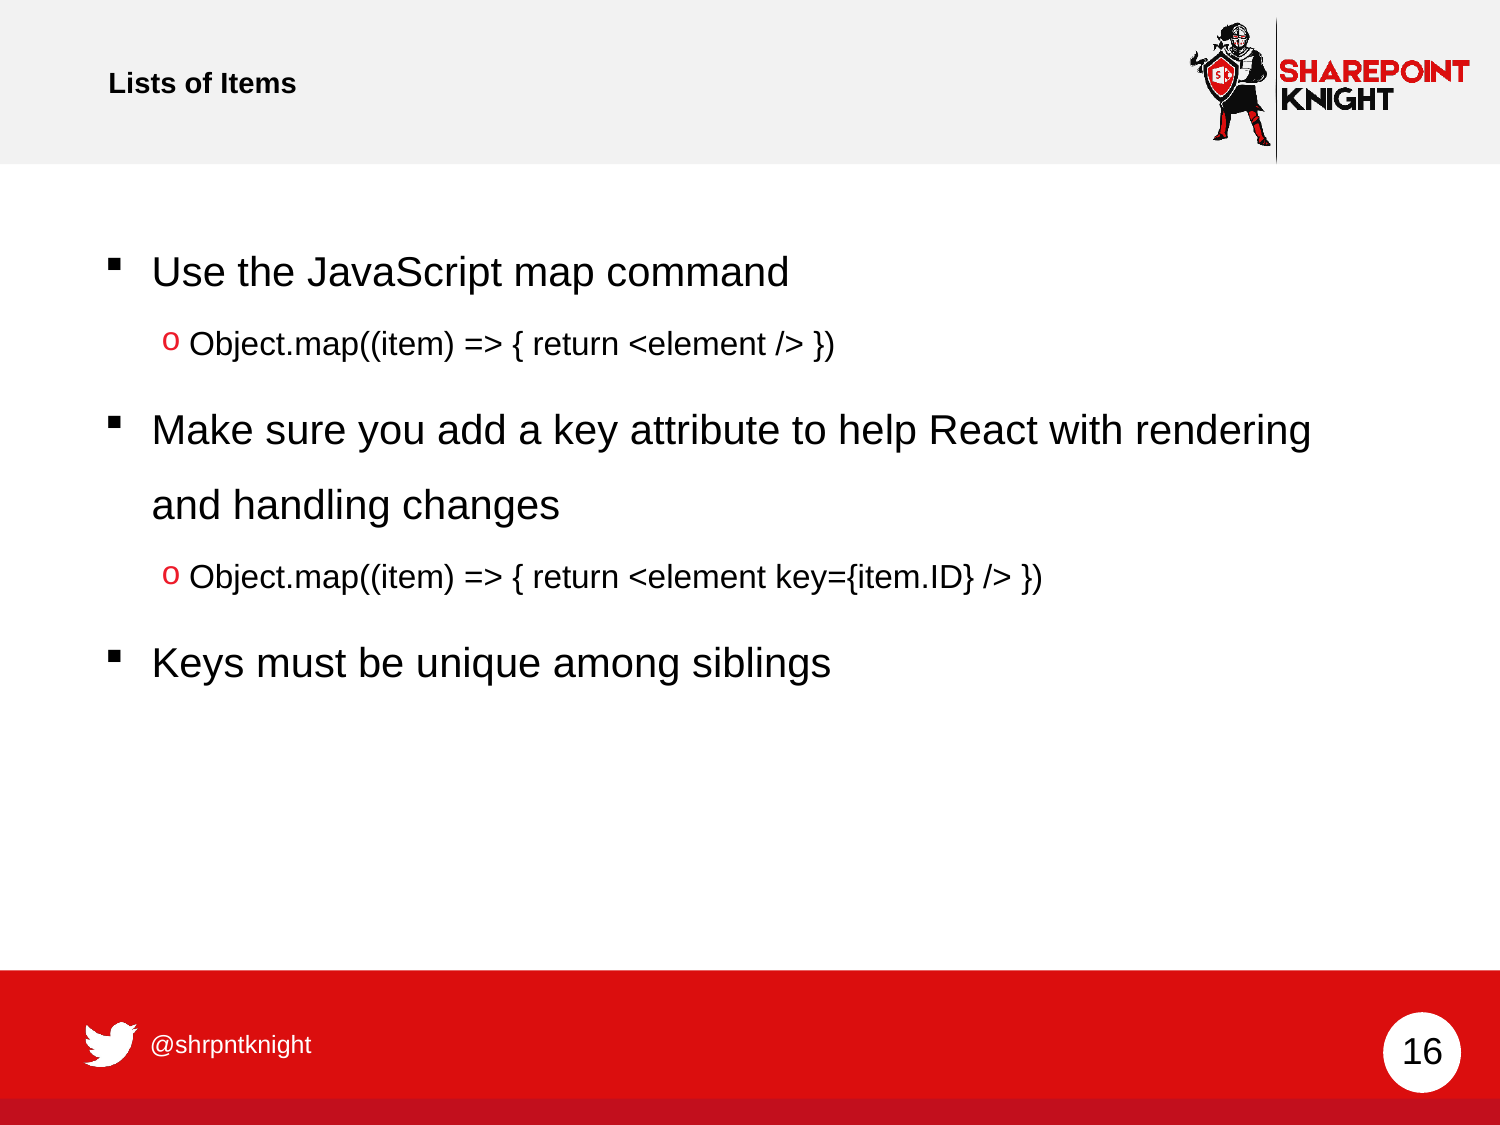

# Lists of Items
Use the JavaScript map command
Object.map((item) => { return <element /> })
Make sure you add a key attribute to help React with rendering and handling changes
Object.map((item) => { return <element key={item.ID} /> })
Keys must be unique among siblings

16